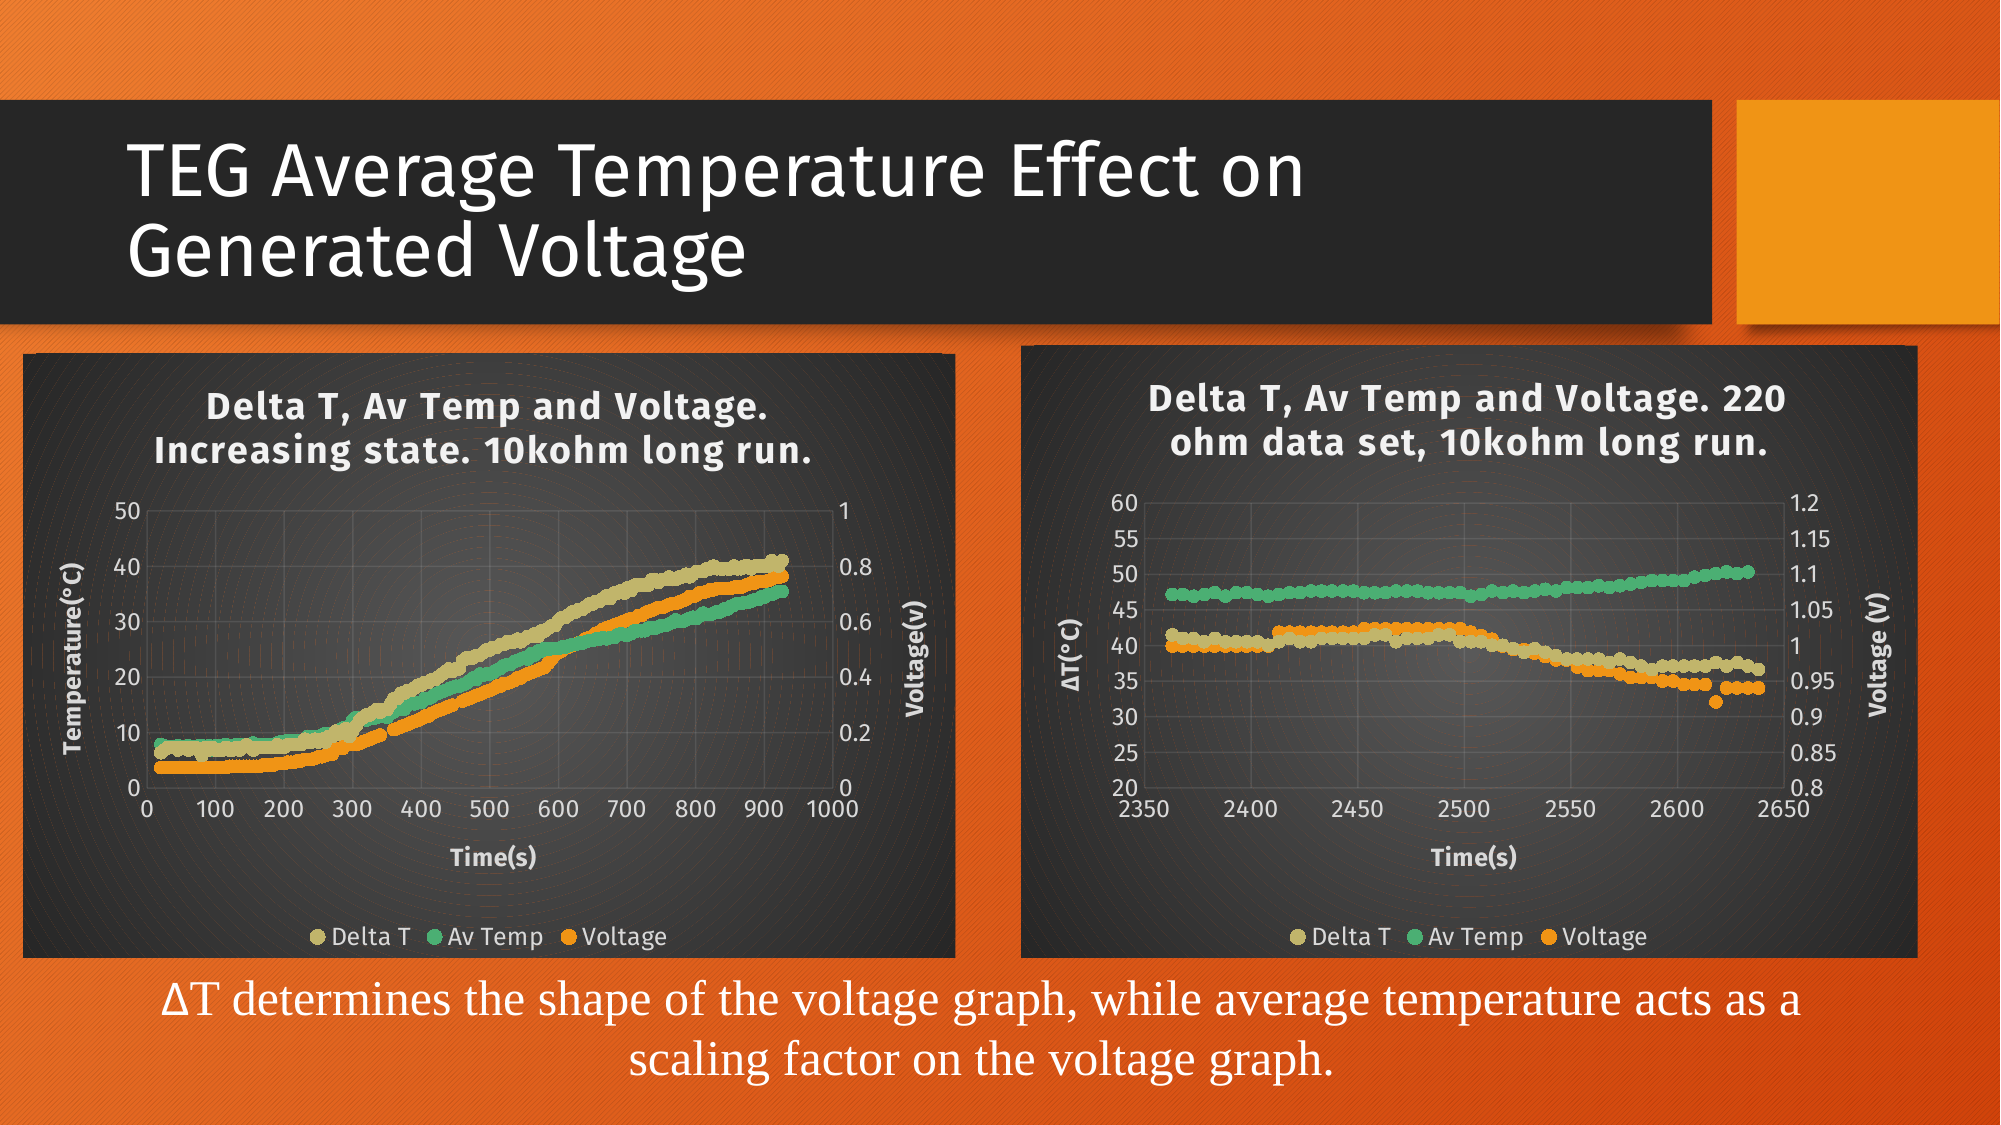

# TEG Average Temperature Effect on Generated Voltage

### Chart: Delta T, Av Temp and Voltage. 220 ohm data set, 10kohm long run.

| Category |  |  |  |
|---|---|---|---|

### Chart: Delta T, Av Temp and Voltage. Increasing state. 10kohm long run.

| Category |  |  |  |
|---|---|---|---|
ΔT determines the shape of the voltage graph, while average temperature acts as a scaling factor on the voltage graph.